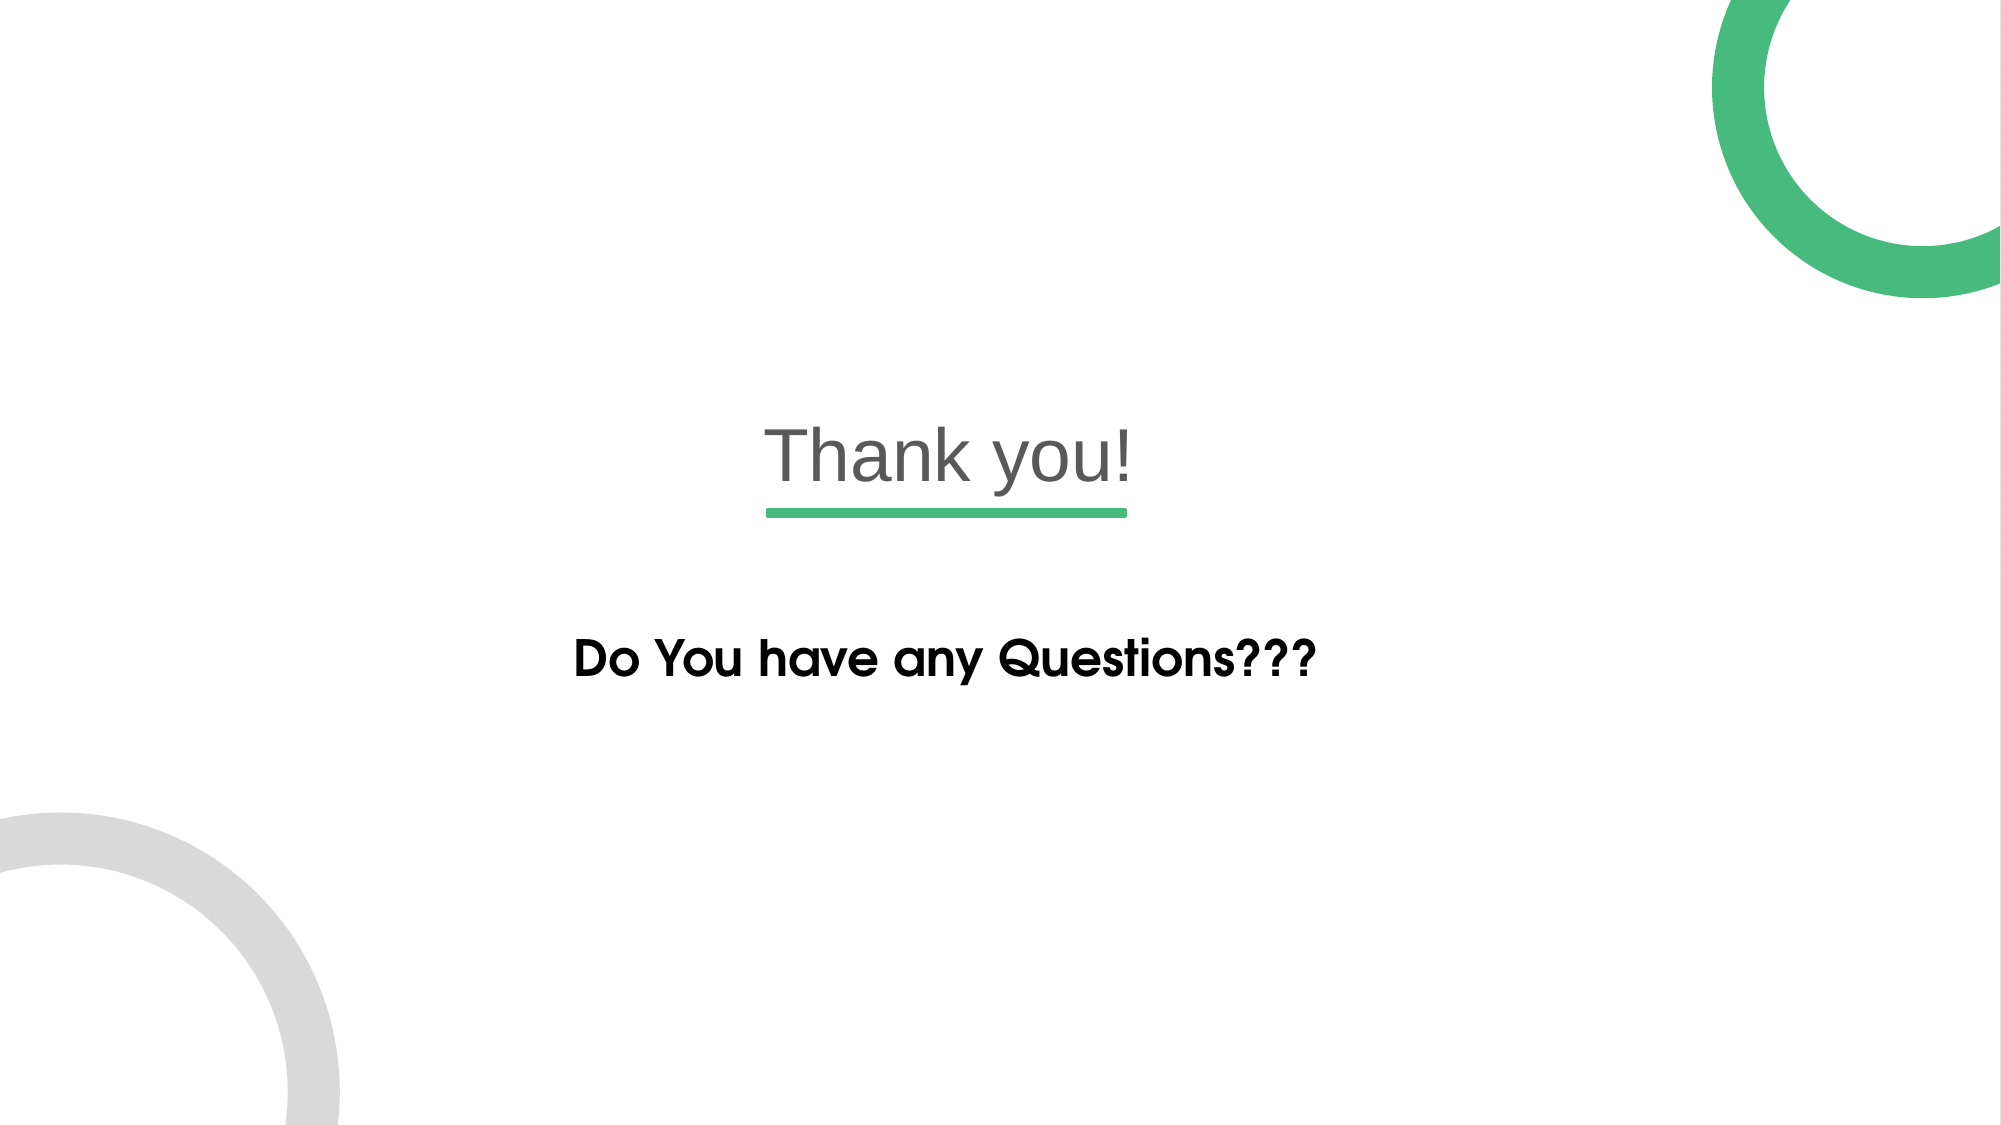

Thank you!

Do You have any Questions???